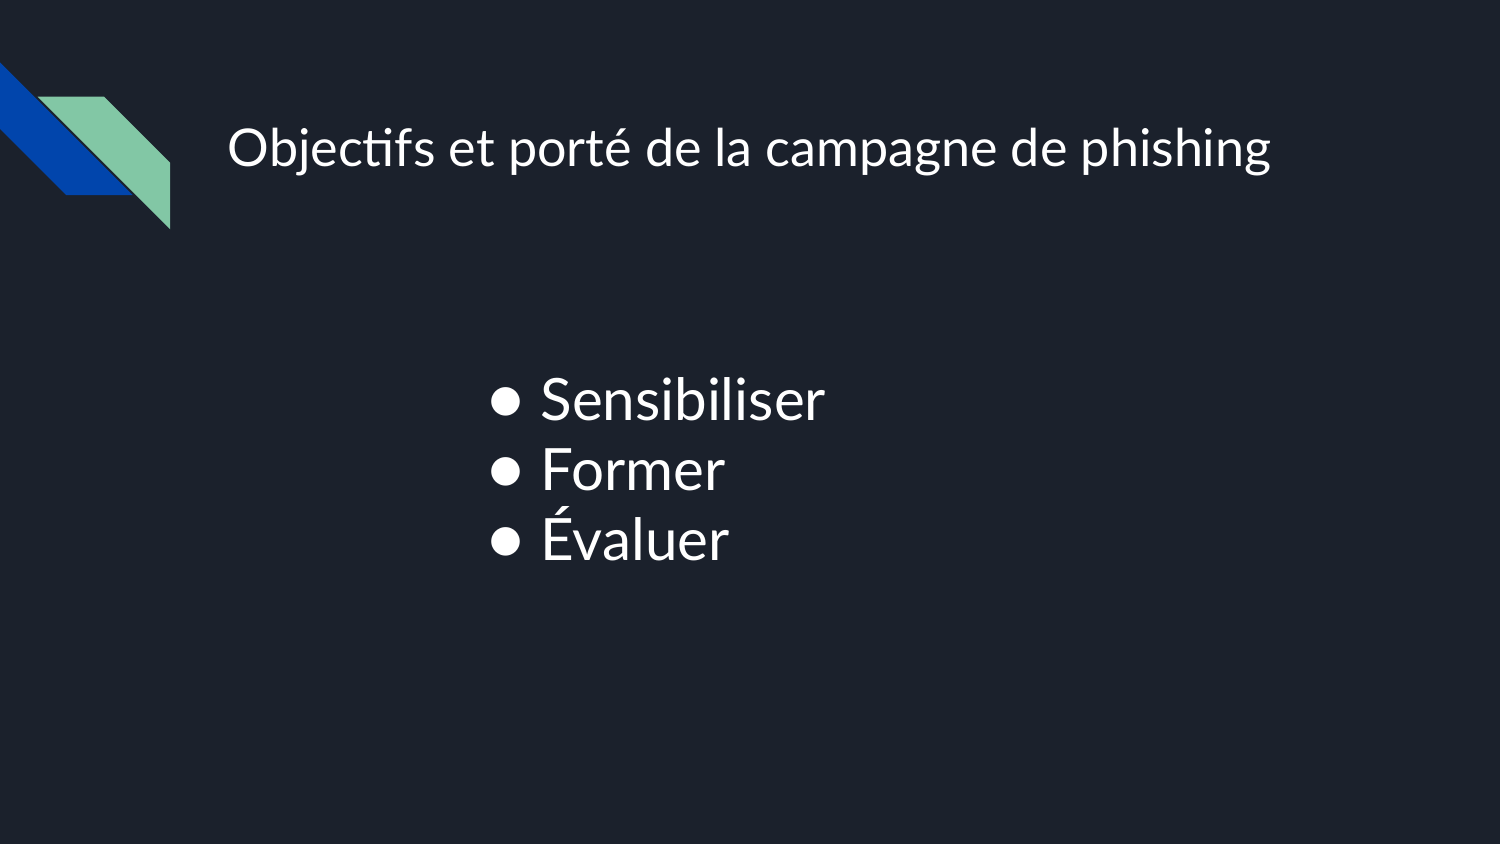

# Objectifs et porté de la campagne de phishing

Sensibiliser
Former
Évaluer